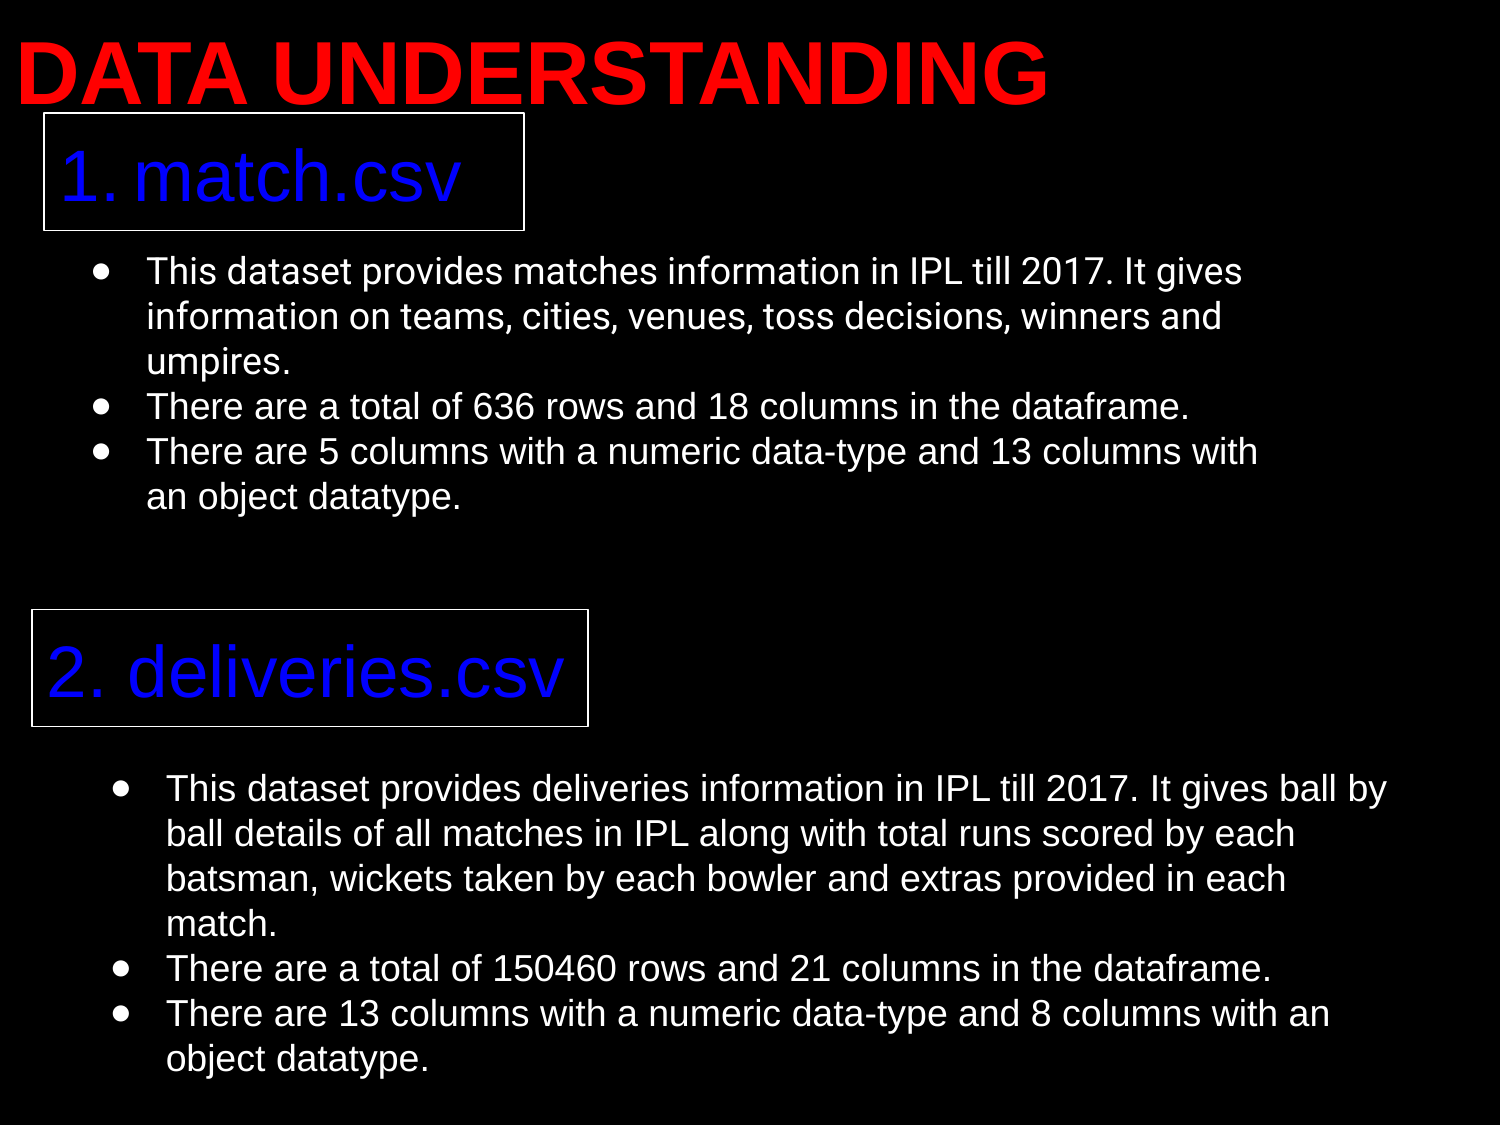

DATA UNDERSTANDING
match.csv
This dataset provides matches information in IPL till 2017. It gives information on teams, cities, venues, toss decisions, winners and umpires.
There are a total of 636 rows and 18 columns in the dataframe.
There are 5 columns with a numeric data-type and 13 columns with an object datatype.
2. deliveries.csv
This dataset provides deliveries information in IPL till 2017. It gives ball by ball details of all matches in IPL along with total runs scored by each batsman, wickets taken by each bowler and extras provided in each match.
There are a total of 150460 rows and 21 columns in the dataframe.
There are 13 columns with a numeric data-type and 8 columns with an object datatype.